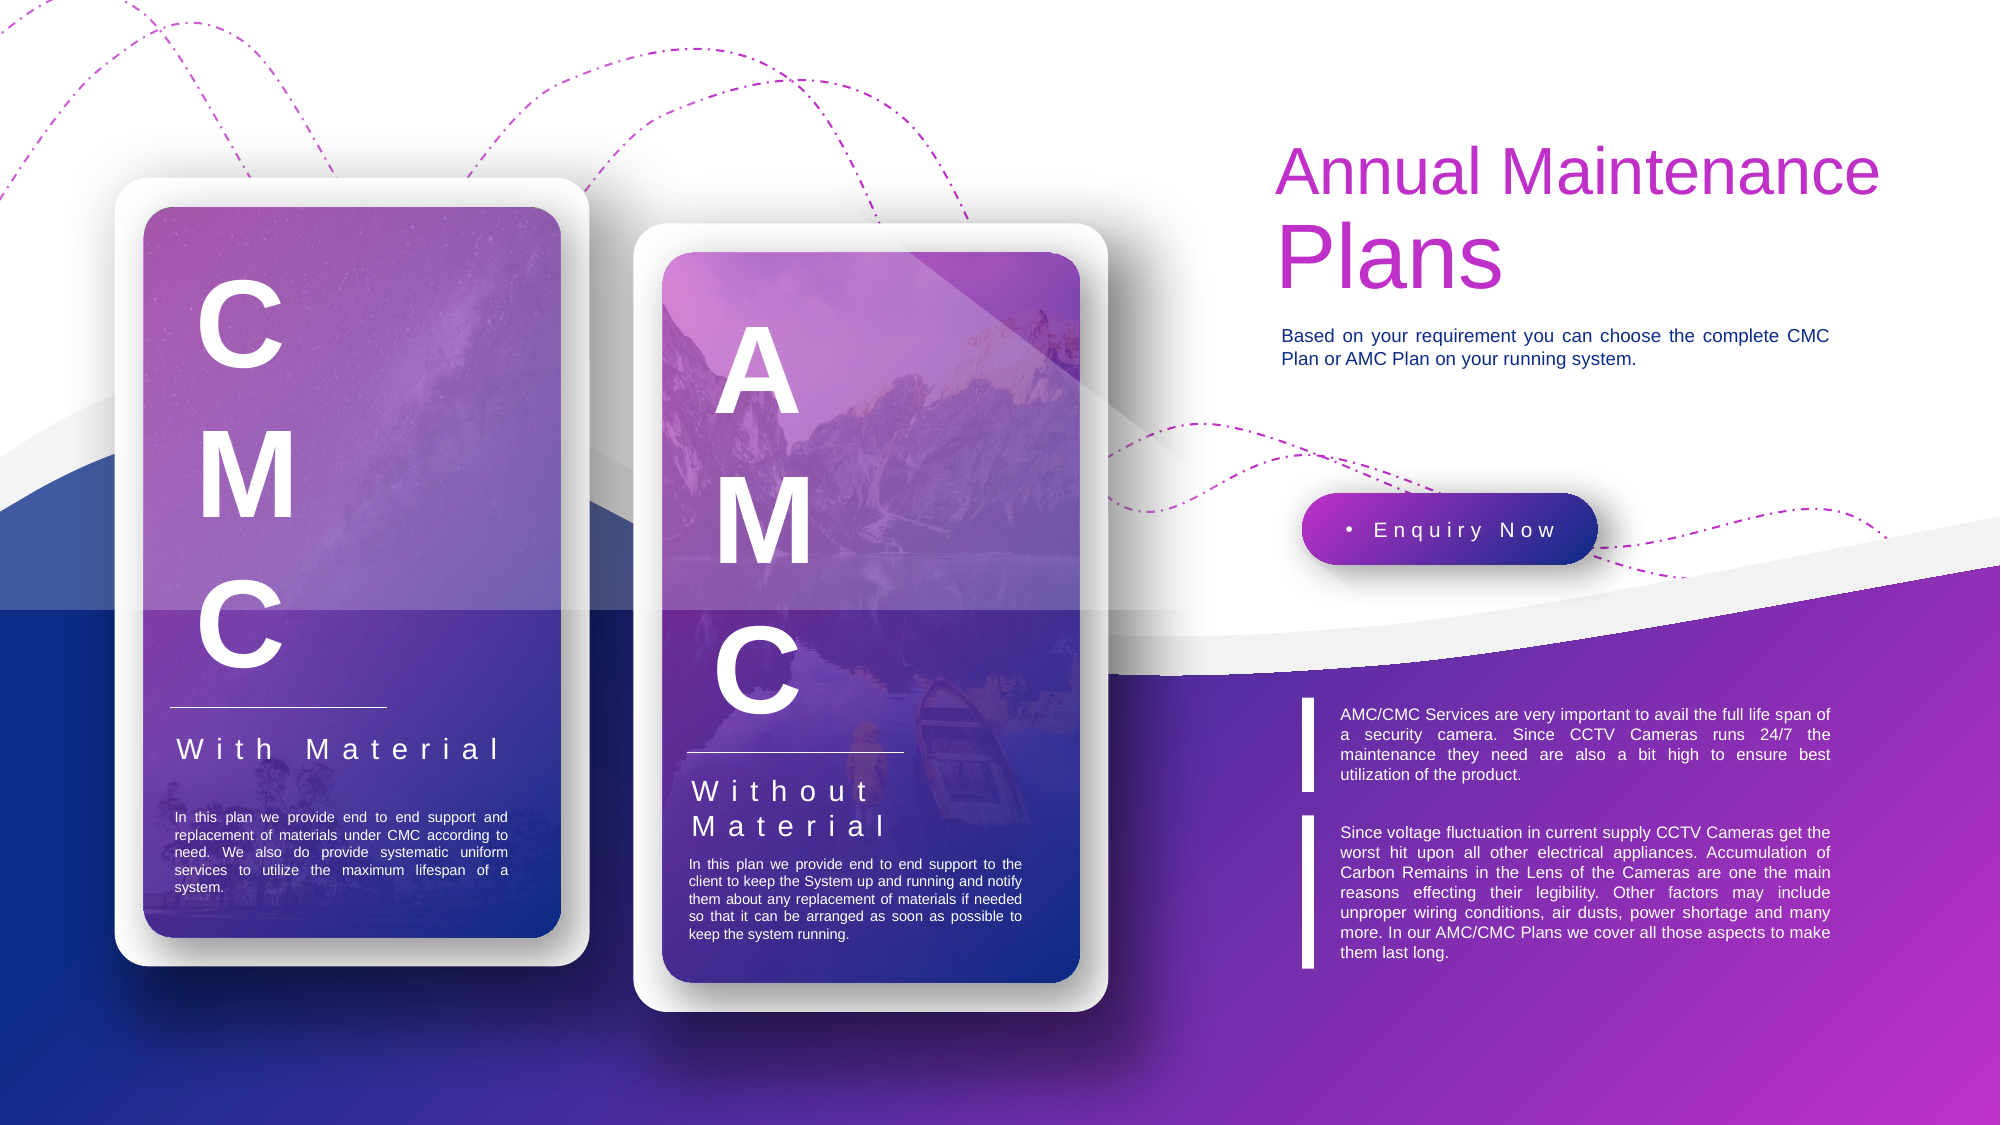

Annual Maintenance

Plans

CMC

AMC
Based on your requirement you can choose the complete CMC Plan or AMC Plan on your running system.

Enquiry Now
AMC/CMC Services are very important to avail the full life span of a security camera. Since CCTV Cameras runs 24/7 the maintenance they need are also a bit high to ensure best utilization of the product.

With Material
Without Material
In this plan we provide end to end support and replacement of materials under CMC according to need. We also do provide systematic uniform services to utilize the maximum lifespan of a system.
Since voltage fluctuation in current supply CCTV Cameras get the worst hit upon all other electrical appliances. Accumulation of Carbon Remains in the Lens of the Cameras are one the main reasons effecting their legibility. Other factors may include unproper wiring conditions, air dusts, power shortage and many more. In our AMC/CMC Plans we cover all those aspects to make them last long.

In this plan we provide end to end support to the client to keep the System up and running and notify them about any replacement of materials if needed so that it can be arranged as soon as possible to keep the system running.